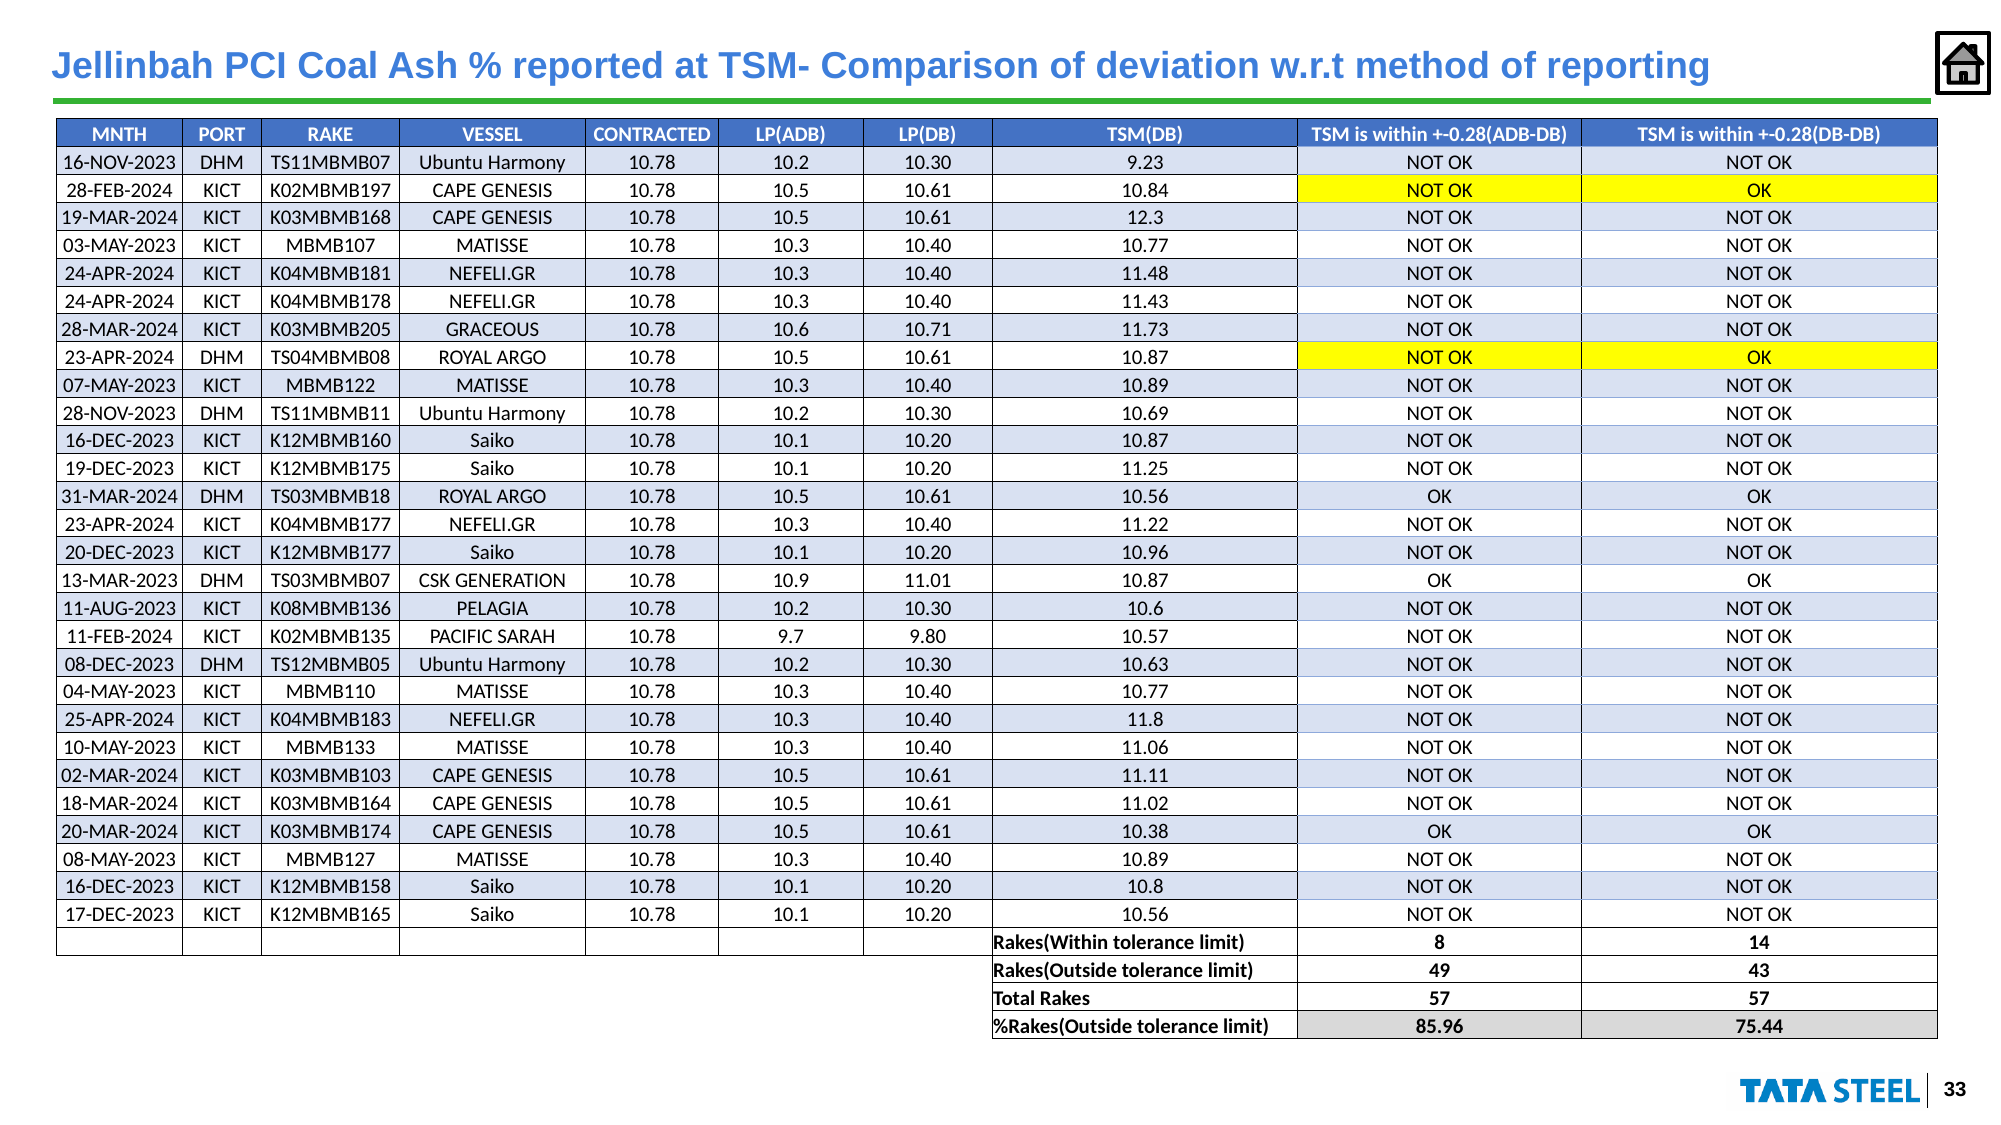

Jellinbah PCI Coal Ash % reported at TSM- Comparison of deviation w.r.t method of reporting

| MNTH | PORT | RAKE | VESSEL | CONTRACTED | LP(ADB) | LP(DB) | TSM(DB) | TSM is within +-0.28(ADB-DB) | TSM is within +-0.28(DB-DB) |
| --- | --- | --- | --- | --- | --- | --- | --- | --- | --- |
| 16-NOV-2023 | DHM | TS11MBMB07 | Ubuntu Harmony | 10.78 | 10.2 | 10.30 | 9.23 | NOT OK | NOT OK |
| 28-FEB-2024 | KICT | K02MBMB197 | CAPE GENESIS | 10.78 | 10.5 | 10.61 | 10.84 | NOT OK | OK |
| 19-MAR-2024 | KICT | K03MBMB168 | CAPE GENESIS | 10.78 | 10.5 | 10.61 | 12.3 | NOT OK | NOT OK |
| 03-MAY-2023 | KICT | MBMB107 | MATISSE | 10.78 | 10.3 | 10.40 | 10.77 | NOT OK | NOT OK |
| 24-APR-2024 | KICT | K04MBMB181 | NEFELI.GR | 10.78 | 10.3 | 10.40 | 11.48 | NOT OK | NOT OK |
| 24-APR-2024 | KICT | K04MBMB178 | NEFELI.GR | 10.78 | 10.3 | 10.40 | 11.43 | NOT OK | NOT OK |
| 28-MAR-2024 | KICT | K03MBMB205 | GRACEOUS | 10.78 | 10.6 | 10.71 | 11.73 | NOT OK | NOT OK |
| 23-APR-2024 | DHM | TS04MBMB08 | ROYAL ARGO | 10.78 | 10.5 | 10.61 | 10.87 | NOT OK | OK |
| 07-MAY-2023 | KICT | MBMB122 | MATISSE | 10.78 | 10.3 | 10.40 | 10.89 | NOT OK | NOT OK |
| 28-NOV-2023 | DHM | TS11MBMB11 | Ubuntu Harmony | 10.78 | 10.2 | 10.30 | 10.69 | NOT OK | NOT OK |
| 16-DEC-2023 | KICT | K12MBMB160 | Saiko | 10.78 | 10.1 | 10.20 | 10.87 | NOT OK | NOT OK |
| 19-DEC-2023 | KICT | K12MBMB175 | Saiko | 10.78 | 10.1 | 10.20 | 11.25 | NOT OK | NOT OK |
| 31-MAR-2024 | DHM | TS03MBMB18 | ROYAL ARGO | 10.78 | 10.5 | 10.61 | 10.56 | OK | OK |
| 23-APR-2024 | KICT | K04MBMB177 | NEFELI.GR | 10.78 | 10.3 | 10.40 | 11.22 | NOT OK | NOT OK |
| 20-DEC-2023 | KICT | K12MBMB177 | Saiko | 10.78 | 10.1 | 10.20 | 10.96 | NOT OK | NOT OK |
| 13-MAR-2023 | DHM | TS03MBMB07 | CSK GENERATION | 10.78 | 10.9 | 11.01 | 10.87 | OK | OK |
| 11-AUG-2023 | KICT | K08MBMB136 | PELAGIA | 10.78 | 10.2 | 10.30 | 10.6 | NOT OK | NOT OK |
| 11-FEB-2024 | KICT | K02MBMB135 | PACIFIC SARAH | 10.78 | 9.7 | 9.80 | 10.57 | NOT OK | NOT OK |
| 08-DEC-2023 | DHM | TS12MBMB05 | Ubuntu Harmony | 10.78 | 10.2 | 10.30 | 10.63 | NOT OK | NOT OK |
| 04-MAY-2023 | KICT | MBMB110 | MATISSE | 10.78 | 10.3 | 10.40 | 10.77 | NOT OK | NOT OK |
| 25-APR-2024 | KICT | K04MBMB183 | NEFELI.GR | 10.78 | 10.3 | 10.40 | 11.8 | NOT OK | NOT OK |
| 10-MAY-2023 | KICT | MBMB133 | MATISSE | 10.78 | 10.3 | 10.40 | 11.06 | NOT OK | NOT OK |
| 02-MAR-2024 | KICT | K03MBMB103 | CAPE GENESIS | 10.78 | 10.5 | 10.61 | 11.11 | NOT OK | NOT OK |
| 18-MAR-2024 | KICT | K03MBMB164 | CAPE GENESIS | 10.78 | 10.5 | 10.61 | 11.02 | NOT OK | NOT OK |
| 20-MAR-2024 | KICT | K03MBMB174 | CAPE GENESIS | 10.78 | 10.5 | 10.61 | 10.38 | OK | OK |
| 08-MAY-2023 | KICT | MBMB127 | MATISSE | 10.78 | 10.3 | 10.40 | 10.89 | NOT OK | NOT OK |
| 16-DEC-2023 | KICT | K12MBMB158 | Saiko | 10.78 | 10.1 | 10.20 | 10.8 | NOT OK | NOT OK |
| 17-DEC-2023 | KICT | K12MBMB165 | Saiko | 10.78 | 10.1 | 10.20 | 10.56 | NOT OK | NOT OK |
|  |  |  |  |  |  |  | Rakes(Within tolerance limit) | 8 | 14 |
|  |  |  |  |  |  |  | Rakes(Outside tolerance limit) | 49 | 43 |
|  |  |  |  |  |  |  | Total Rakes | 57 | 57 |
|  |  |  |  |  |  |  | %Rakes(Outside tolerance limit) | 85.96 | 75.44 |